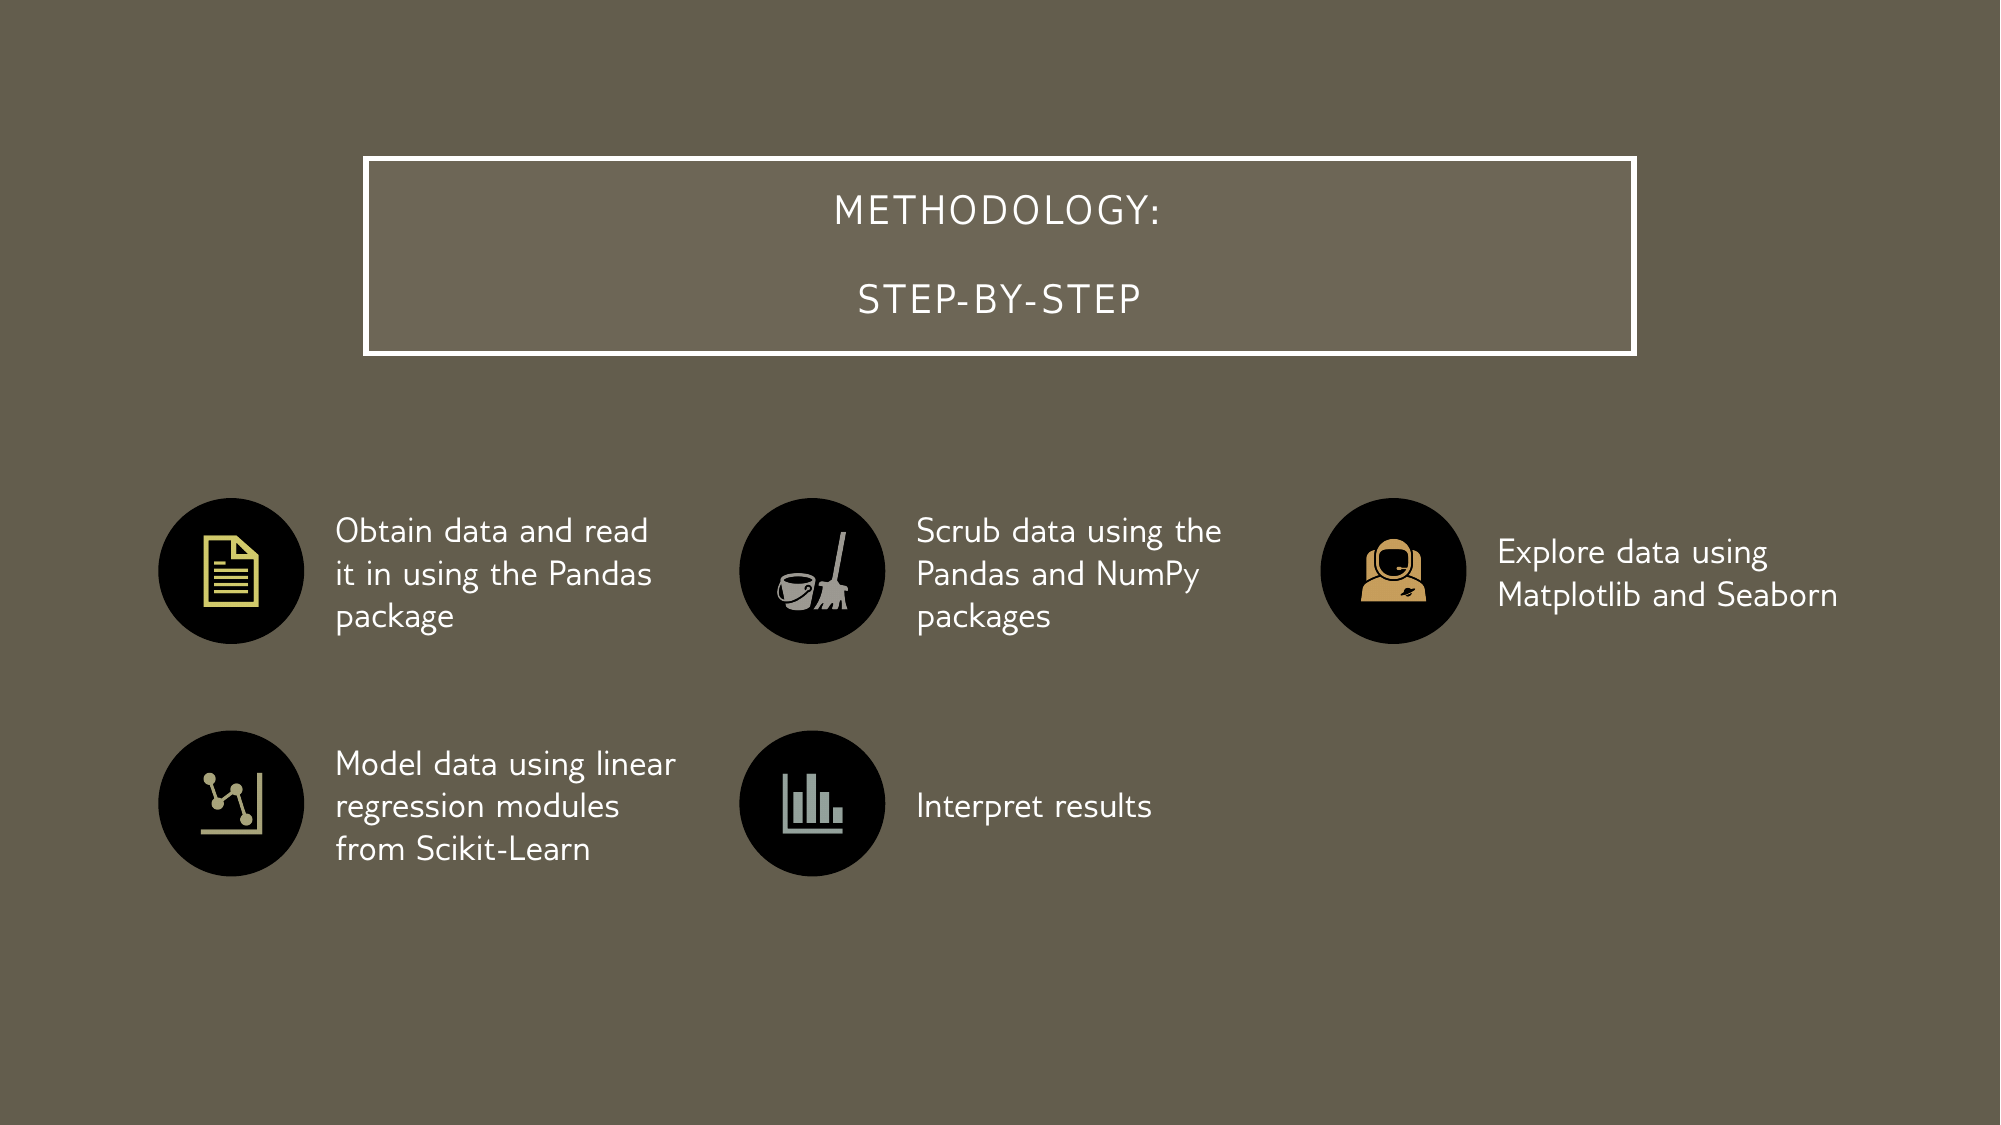

# Methodology: STEP-BY-STEP
Obtain data and read it in using the Pandas package
Scrub data using the Pandas and NumPy packages
Explore data using Matplotlib and Seaborn
Model data using linear regression modules from Scikit-Learn
Interpret results